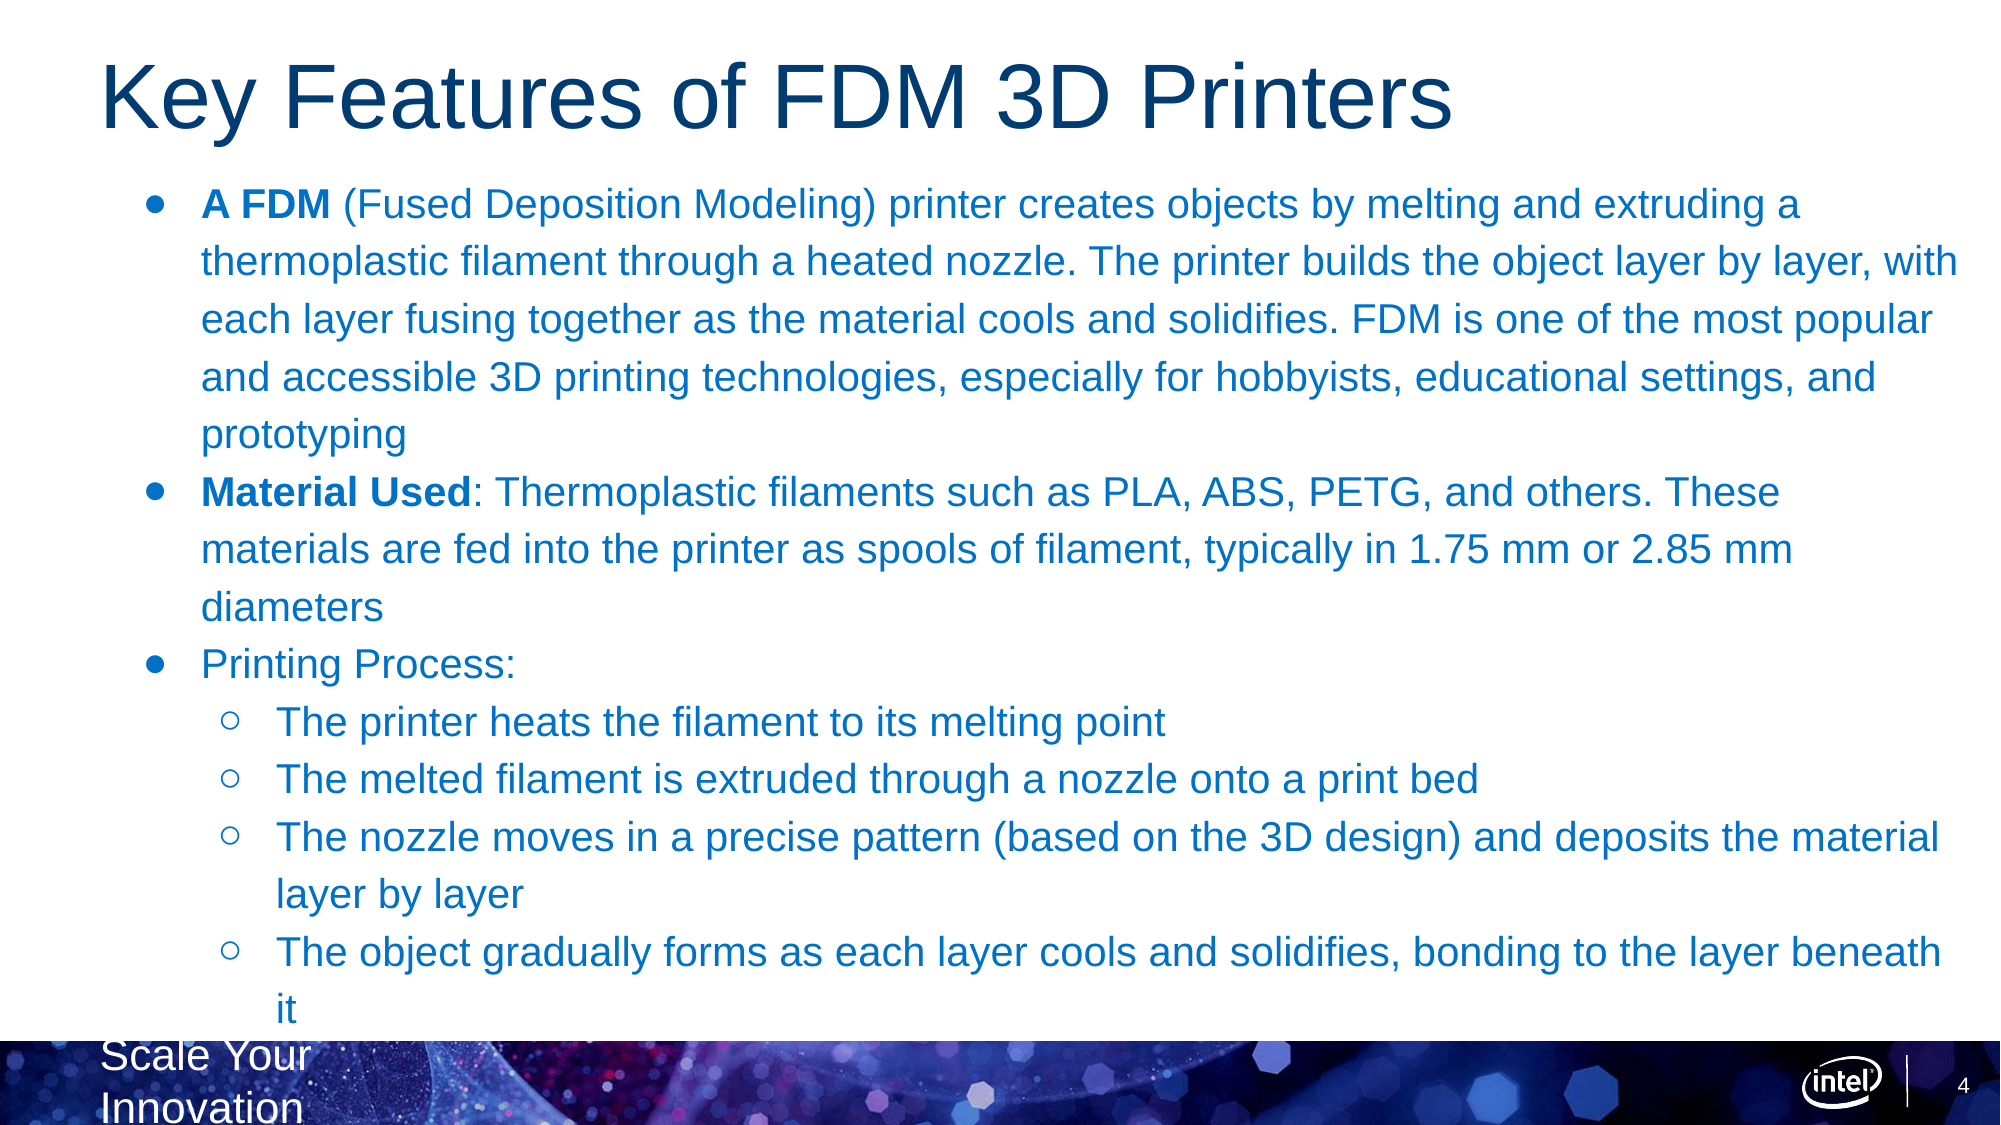

# Key Features of FDM 3D Printers
A FDM (Fused Deposition Modeling) printer creates objects by melting and extruding a thermoplastic filament through a heated nozzle. The printer builds the object layer by layer, with each layer fusing together as the material cools and solidifies. FDM is one of the most popular and accessible 3D printing technologies, especially for hobbyists, educational settings, and prototyping
Material Used: Thermoplastic filaments such as PLA, ABS, PETG, and others. These materials are fed into the printer as spools of filament, typically in 1.75 mm or 2.85 mm diameters
Printing Process:
The printer heats the filament to its melting point
The melted filament is extruded through a nozzle onto a print bed
The nozzle moves in a precise pattern (based on the 3D design) and deposits the material layer by layer
The object gradually forms as each layer cools and solidifies, bonding to the layer beneath it

4